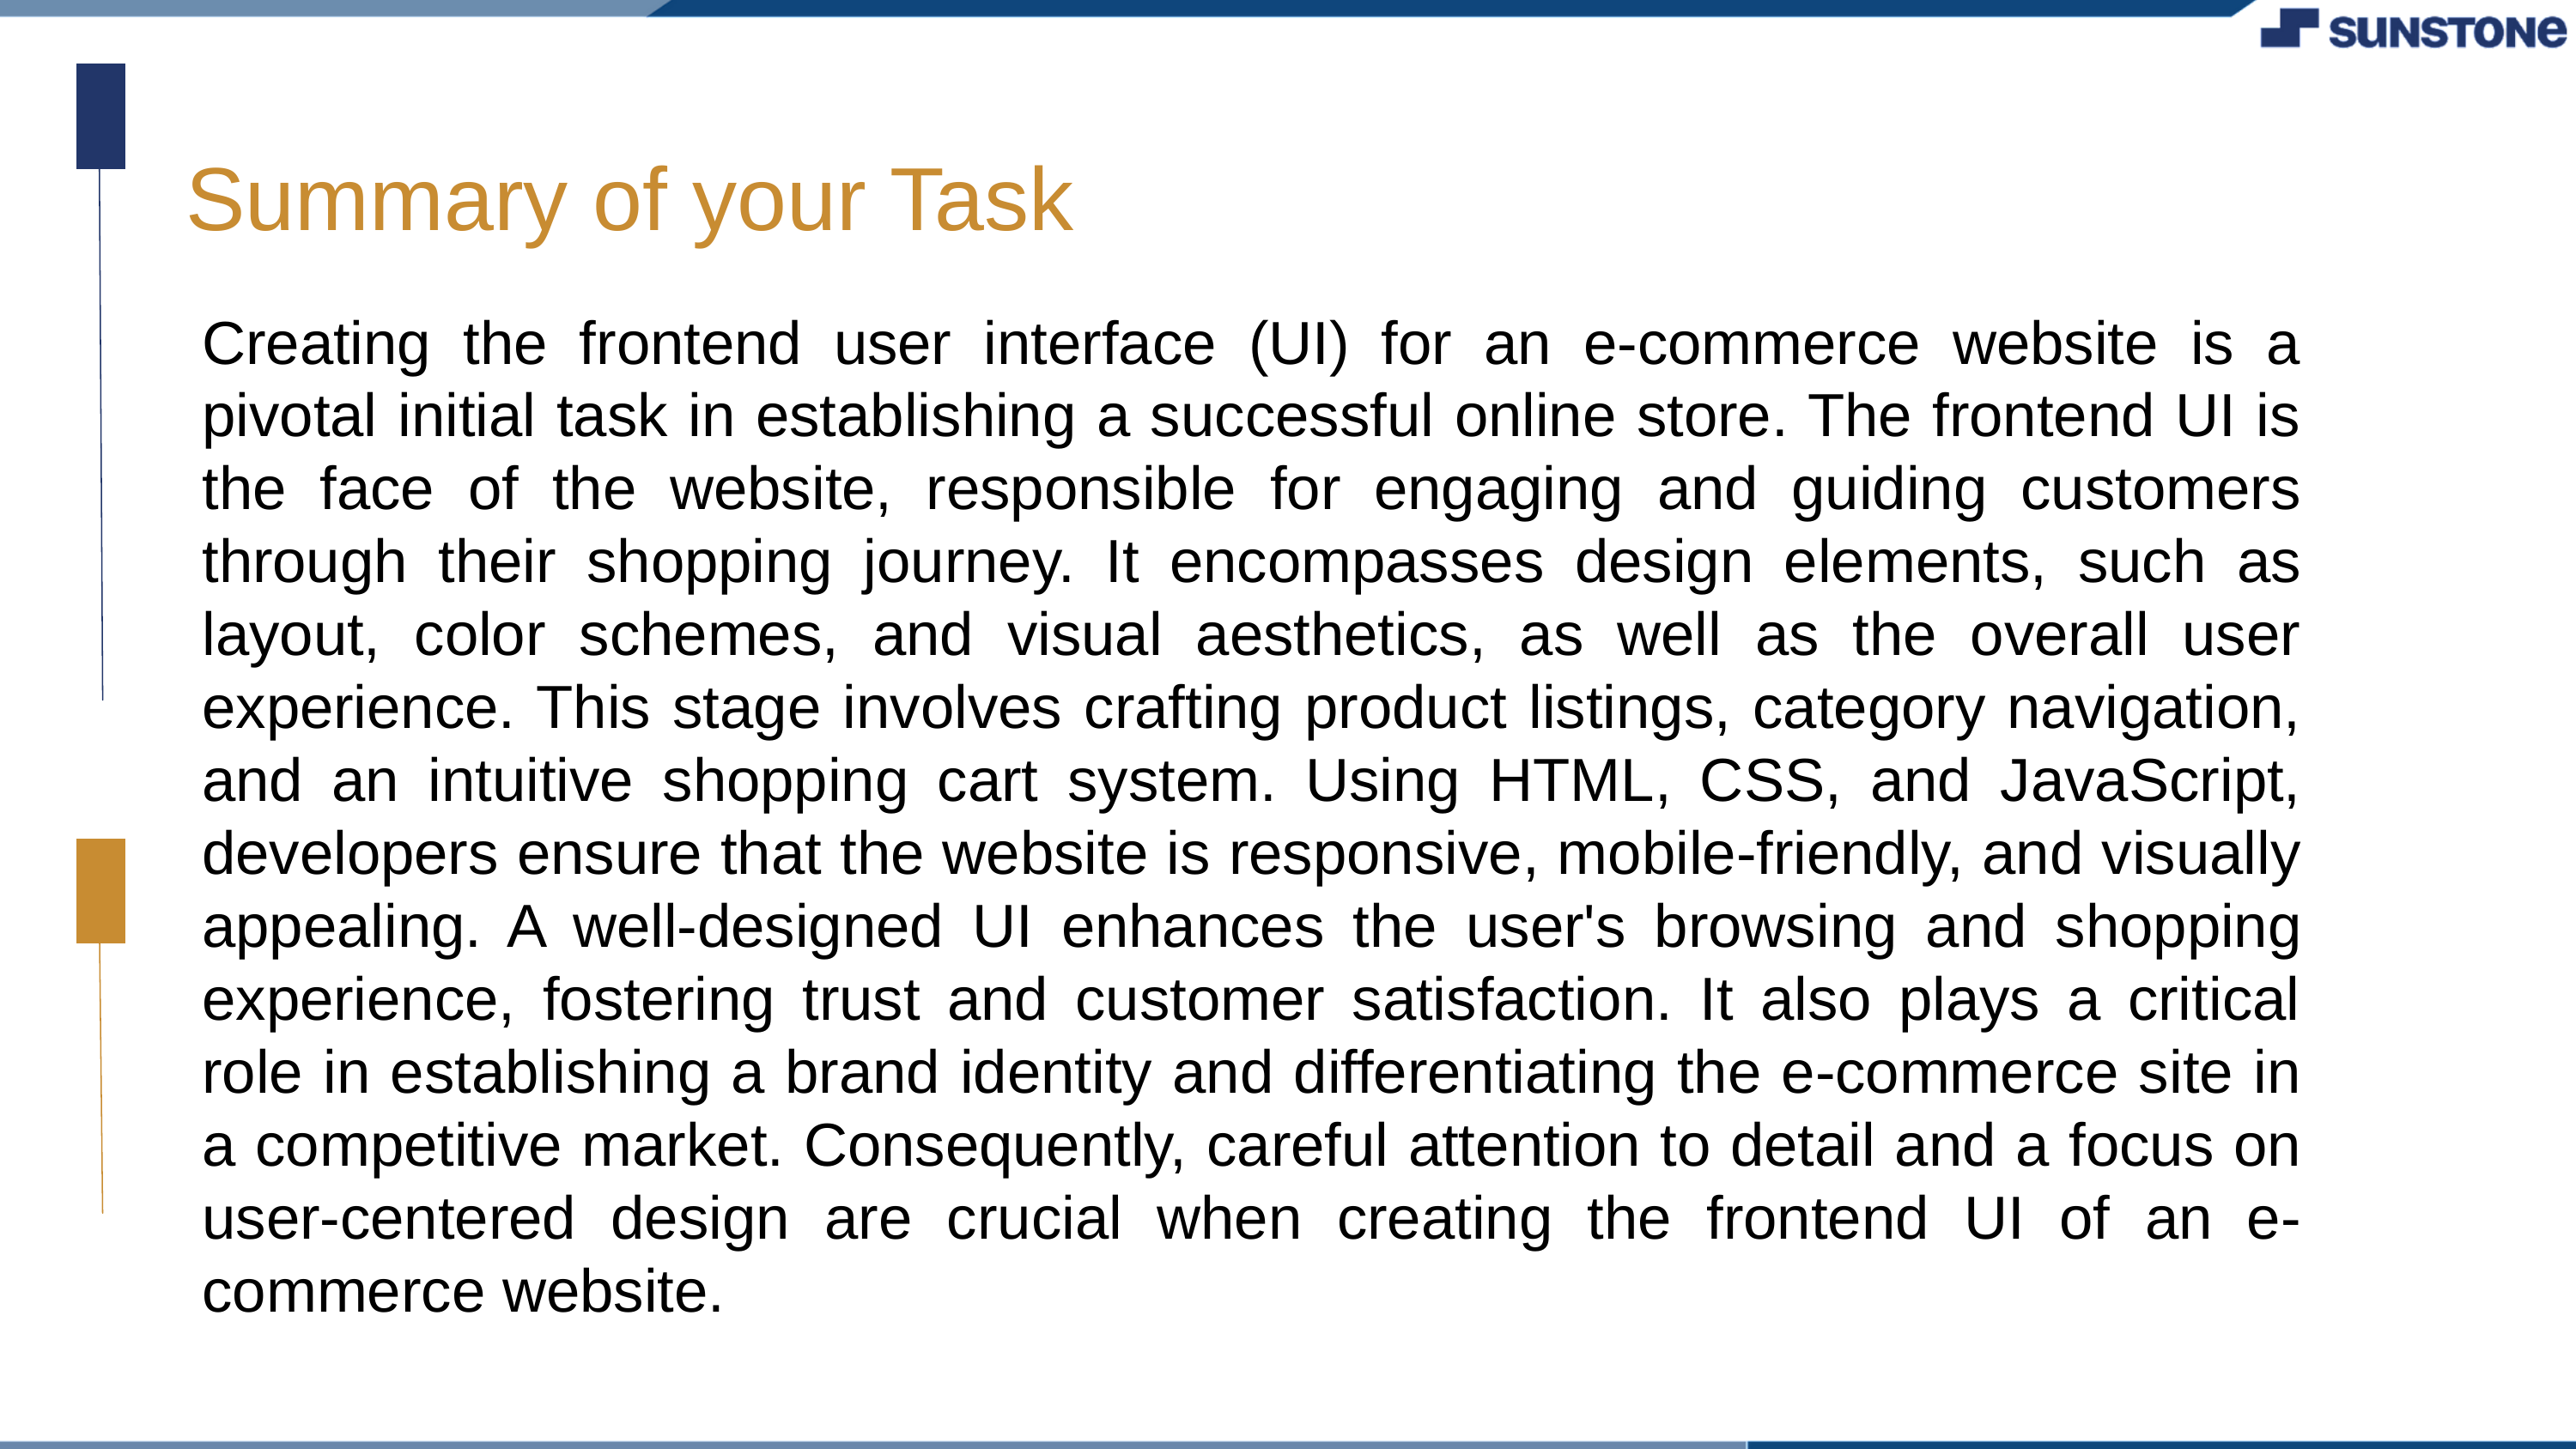

Summary of your Task
Creating the frontend user interface (UI) for an e-commerce website is a pivotal initial task in establishing a successful online store. The frontend UI is the face of the website, responsible for engaging and guiding customers through their shopping journey. It encompasses design elements, such as layout, color schemes, and visual aesthetics, as well as the overall user experience. This stage involves crafting product listings, category navigation, and an intuitive shopping cart system. Using HTML, CSS, and JavaScript, developers ensure that the website is responsive, mobile-friendly, and visually appealing. A well-designed UI enhances the user's browsing and shopping experience, fostering trust and customer satisfaction. It also plays a critical role in establishing a brand identity and differentiating the e-commerce site in a competitive market. Consequently, careful attention to detail and a focus on user-centered design are crucial when creating the frontend UI of an e-commerce website.